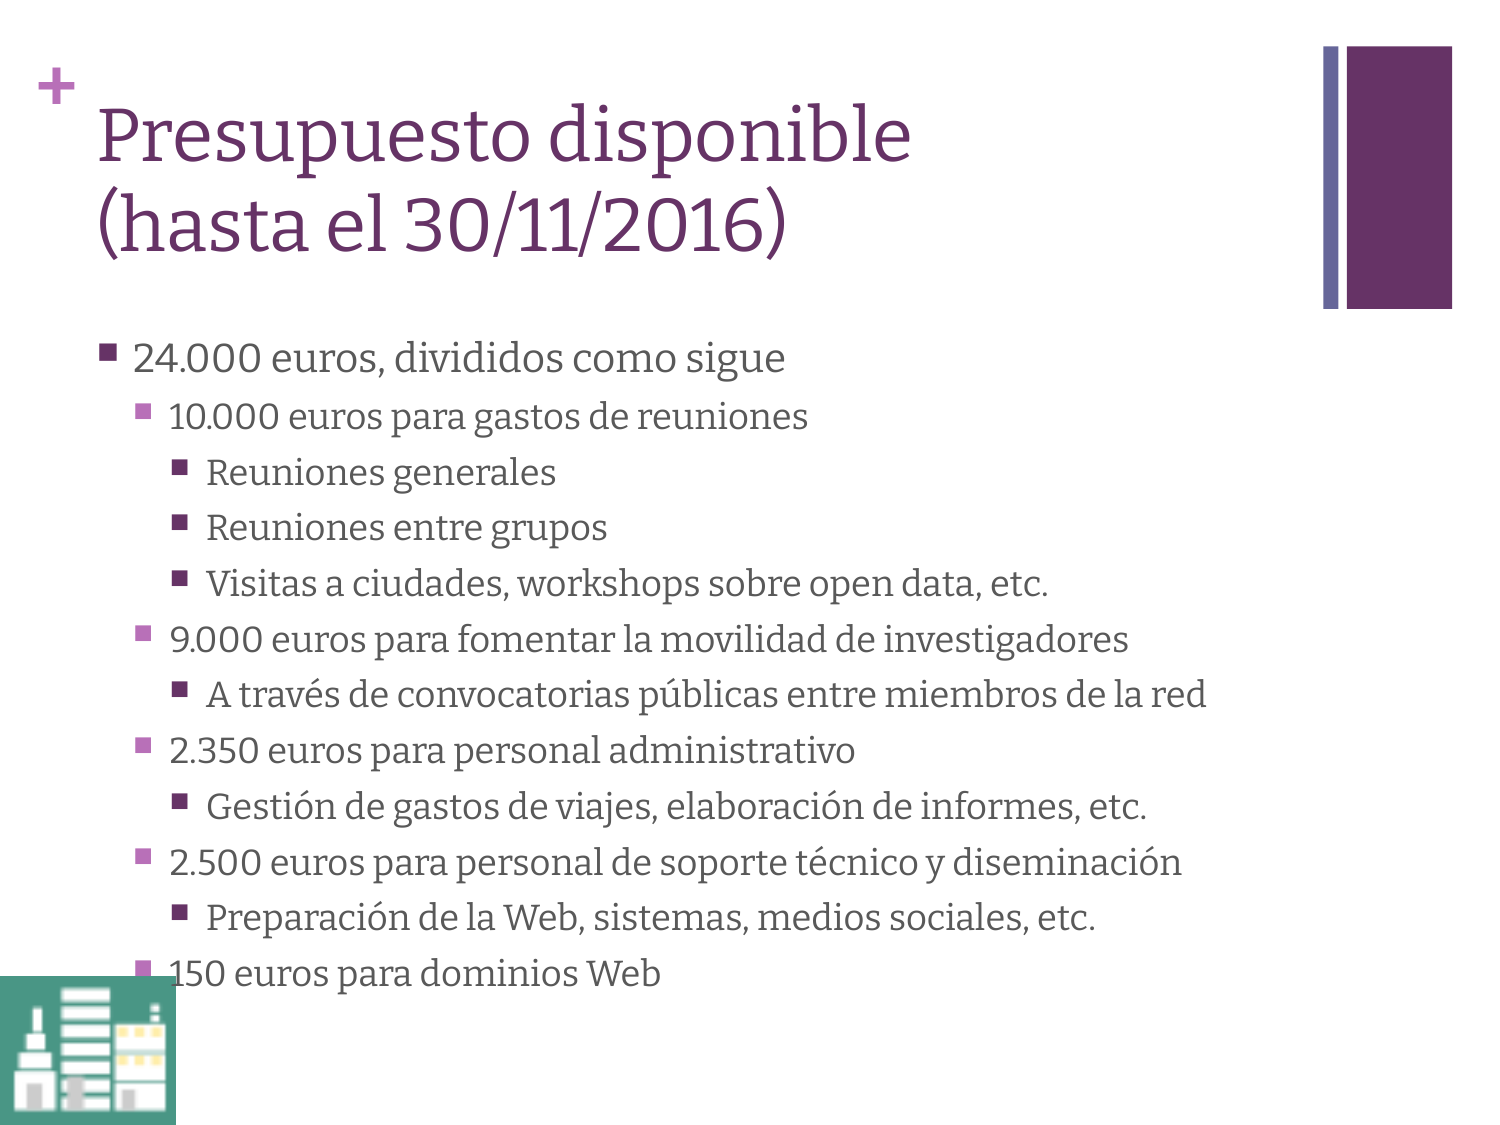

# Presupuesto disponible (hasta el 30/11/2016)
24.000 euros, divididos como sigue
10.000 euros para gastos de reuniones
Reuniones generales
Reuniones entre grupos
Visitas a ciudades, workshops sobre open data, etc.
9.000 euros para fomentar la movilidad de investigadores
A través de convocatorias públicas entre miembros de la red
2.350 euros para personal administrativo
Gestión de gastos de viajes, elaboración de informes, etc.
2.500 euros para personal de soporte técnico y diseminación
Preparación de la Web, sistemas, medios sociales, etc.
150 euros para dominios Web